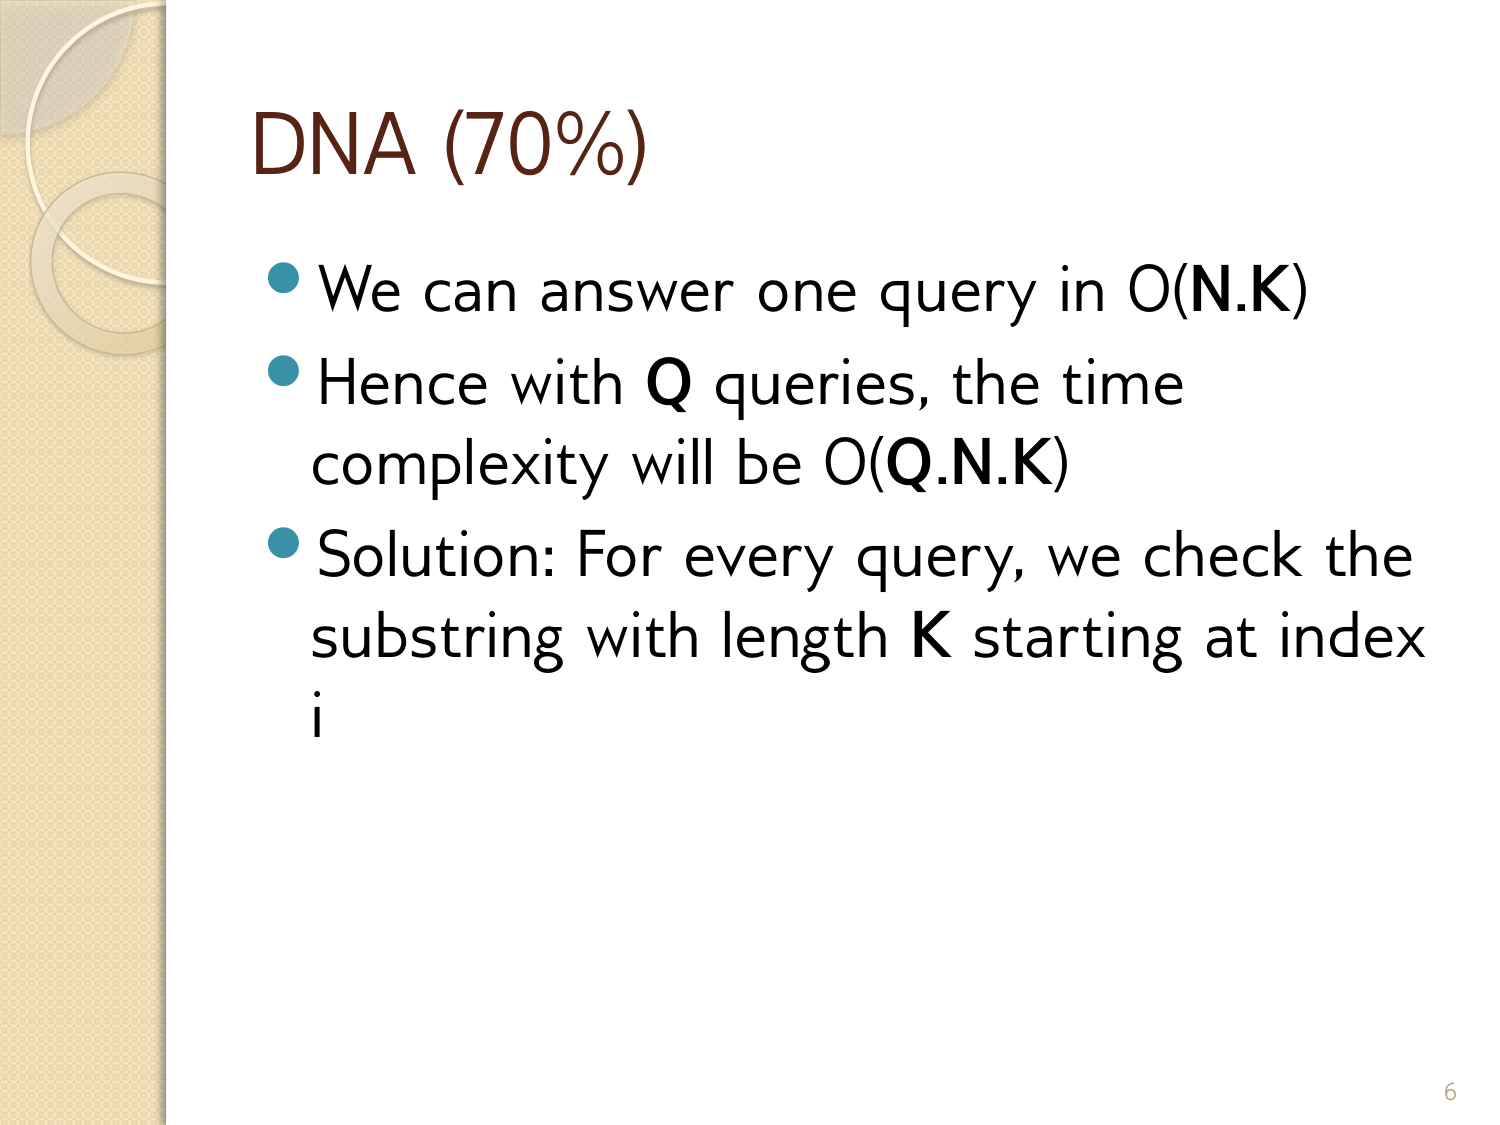

# DNA (70%)
We can answer one query in O(N.K)
Hence with Q queries, the time complexity will be O(Q.N.K)
Solution: For every query, we check the substring with length K starting at index i
6